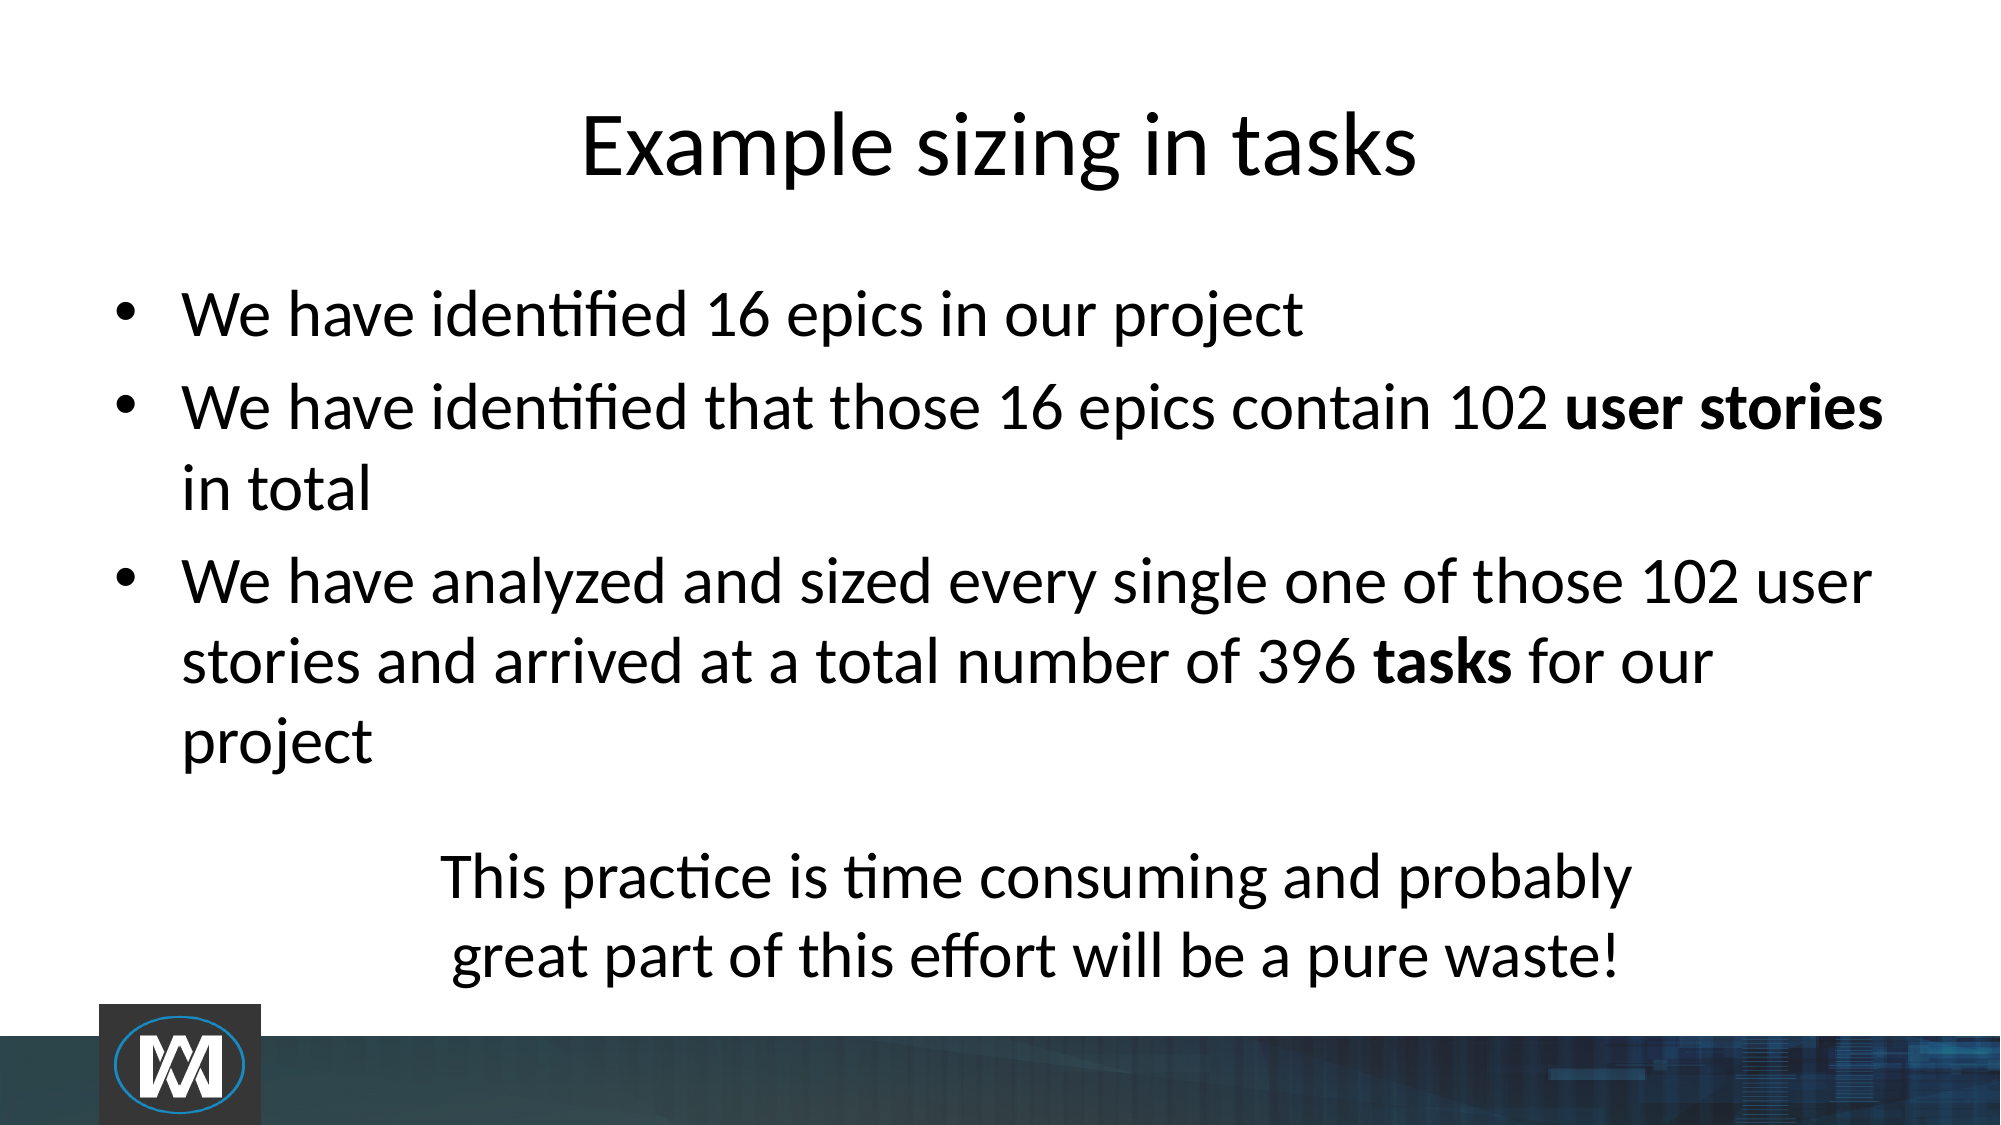

# Example sizing in tasks
We have identified 16 epics in our project
We have identified that those 16 epics contain 102 user stories in total
We have analyzed and sized every single one of those 102 user stories and arrived at a total number of 396 tasks for our project
This practice is time consuming and probably great part of this effort will be a pure waste!